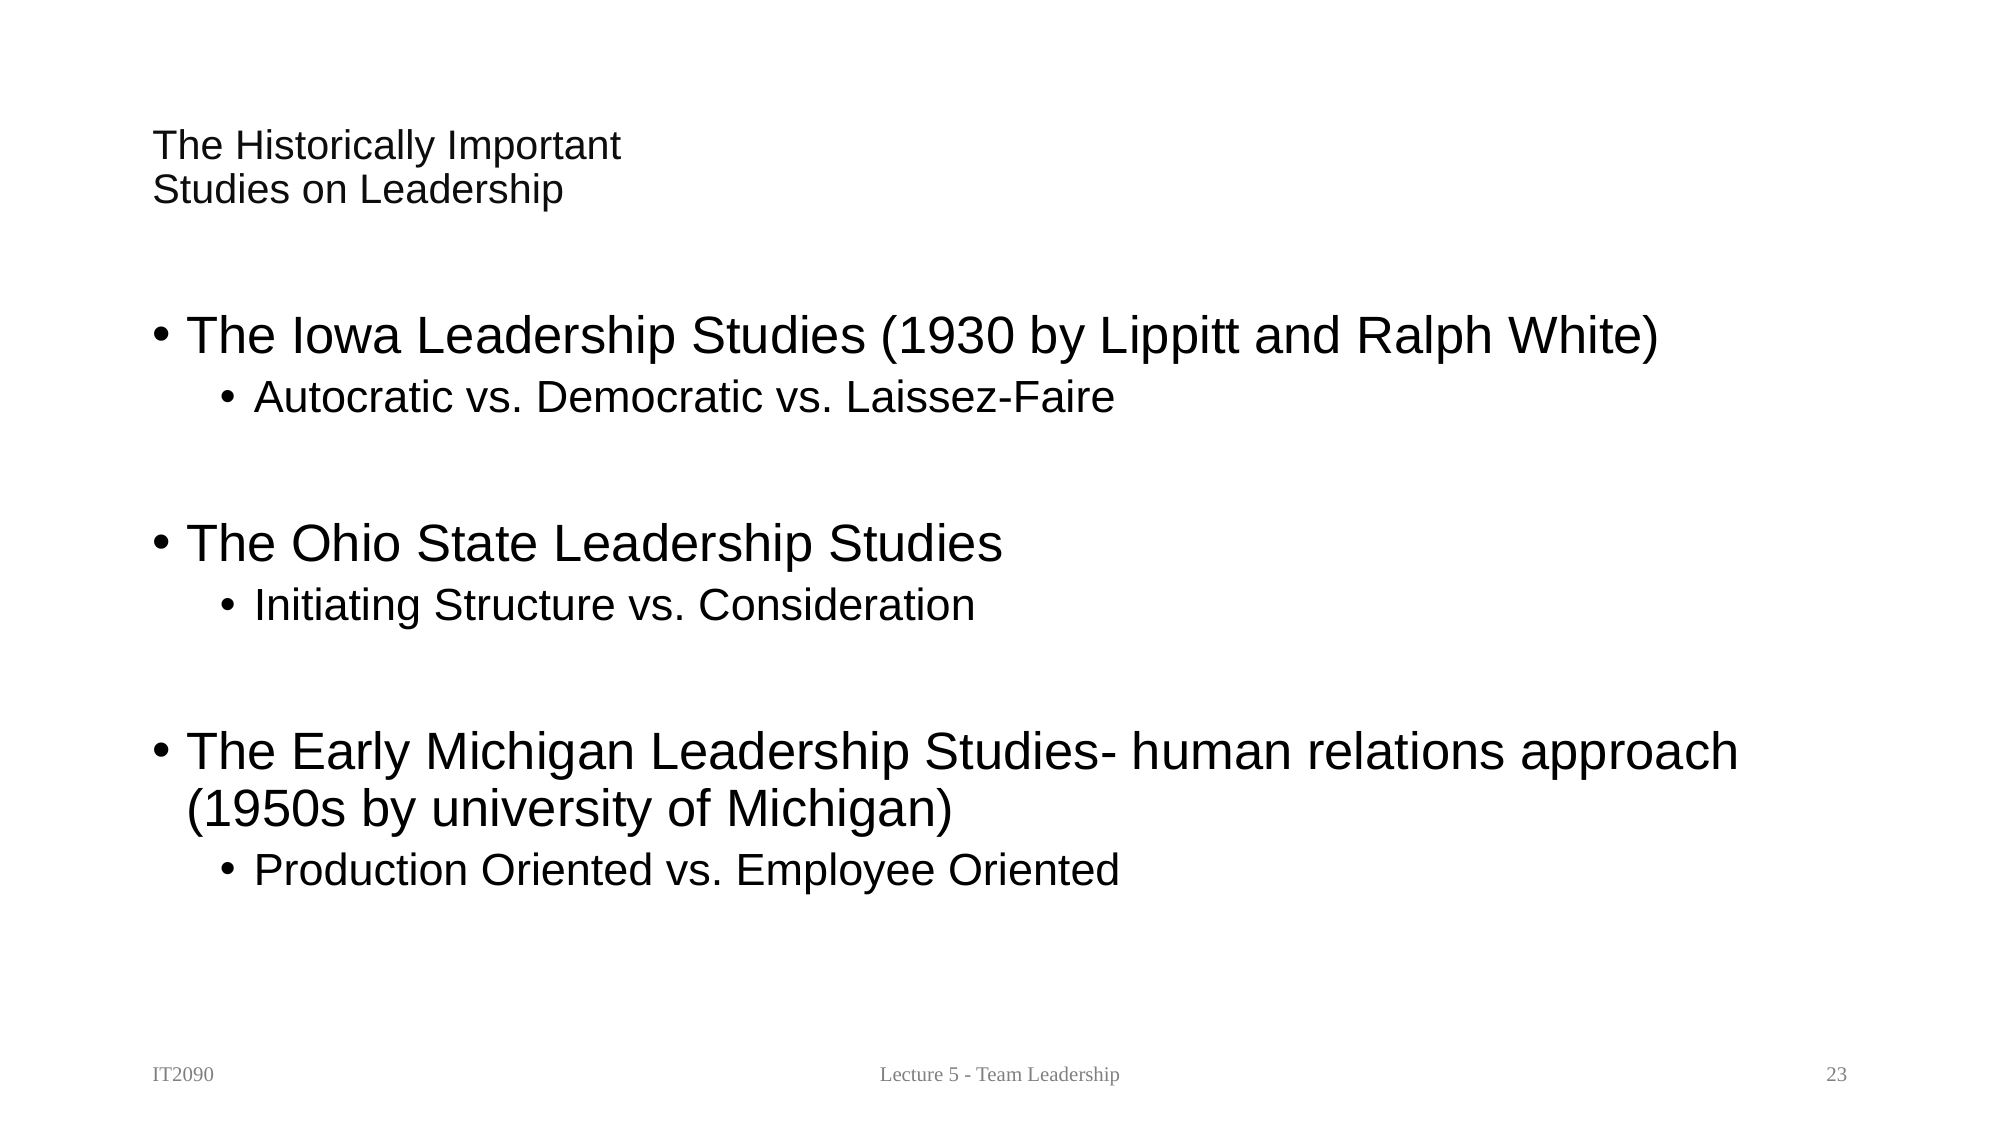

# The Historically Important Studies on Leadership
The Iowa Leadership Studies (1930 by Lippitt and Ralph White)
Autocratic vs. Democratic vs. Laissez-Faire

The Ohio State Leadership Studies
Initiating Structure vs. Consideration

The Early Michigan Leadership Studies- human relations approach (1950s by university of Michigan)
Production Oriented vs. Employee Oriented

IT2090
Lecture 5 - Team Leadership
23